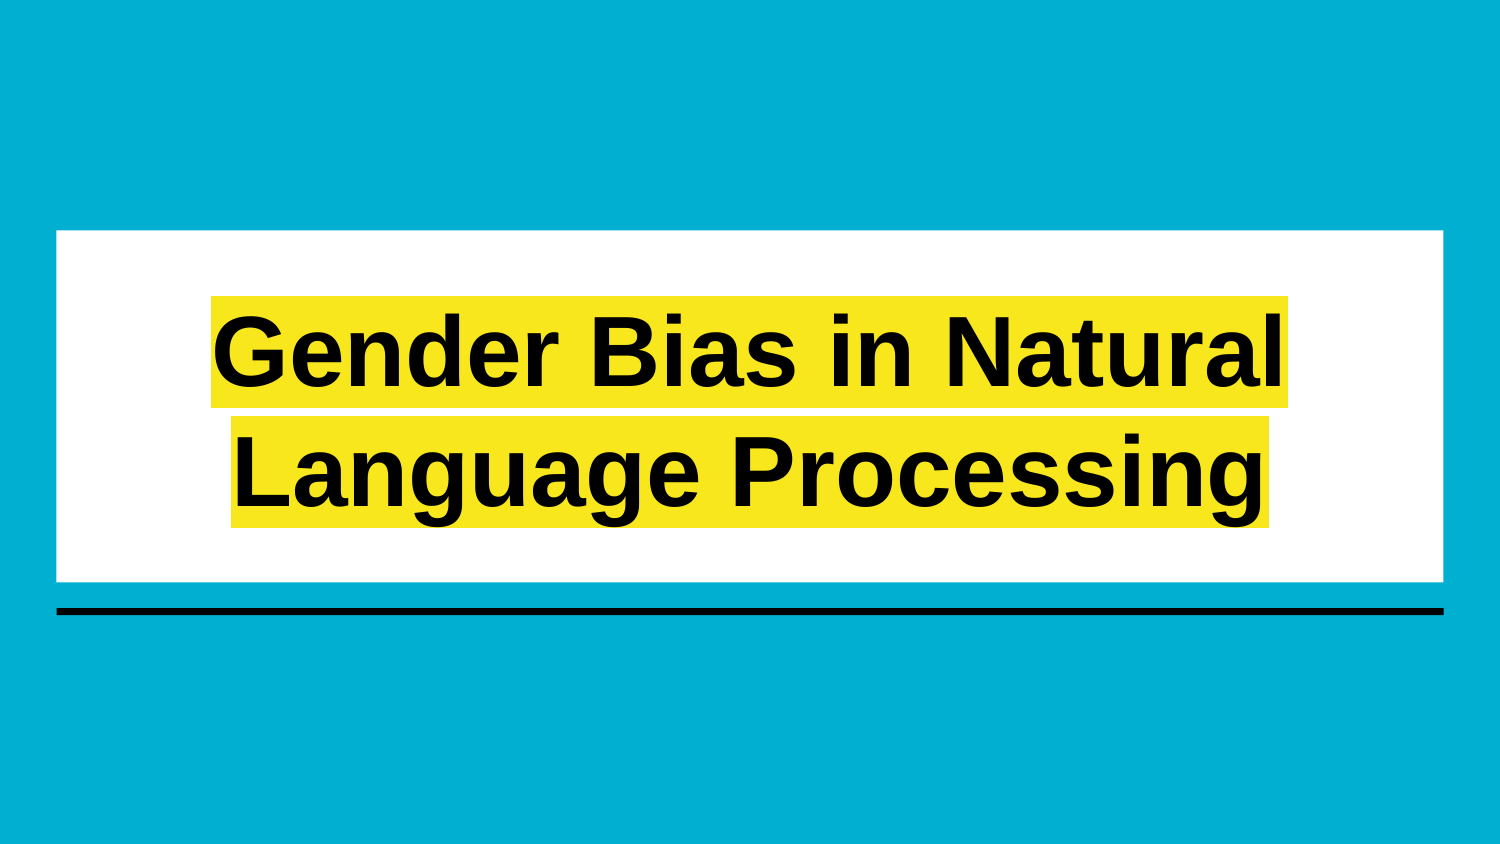

# Gender Bias in Natural Language Processing